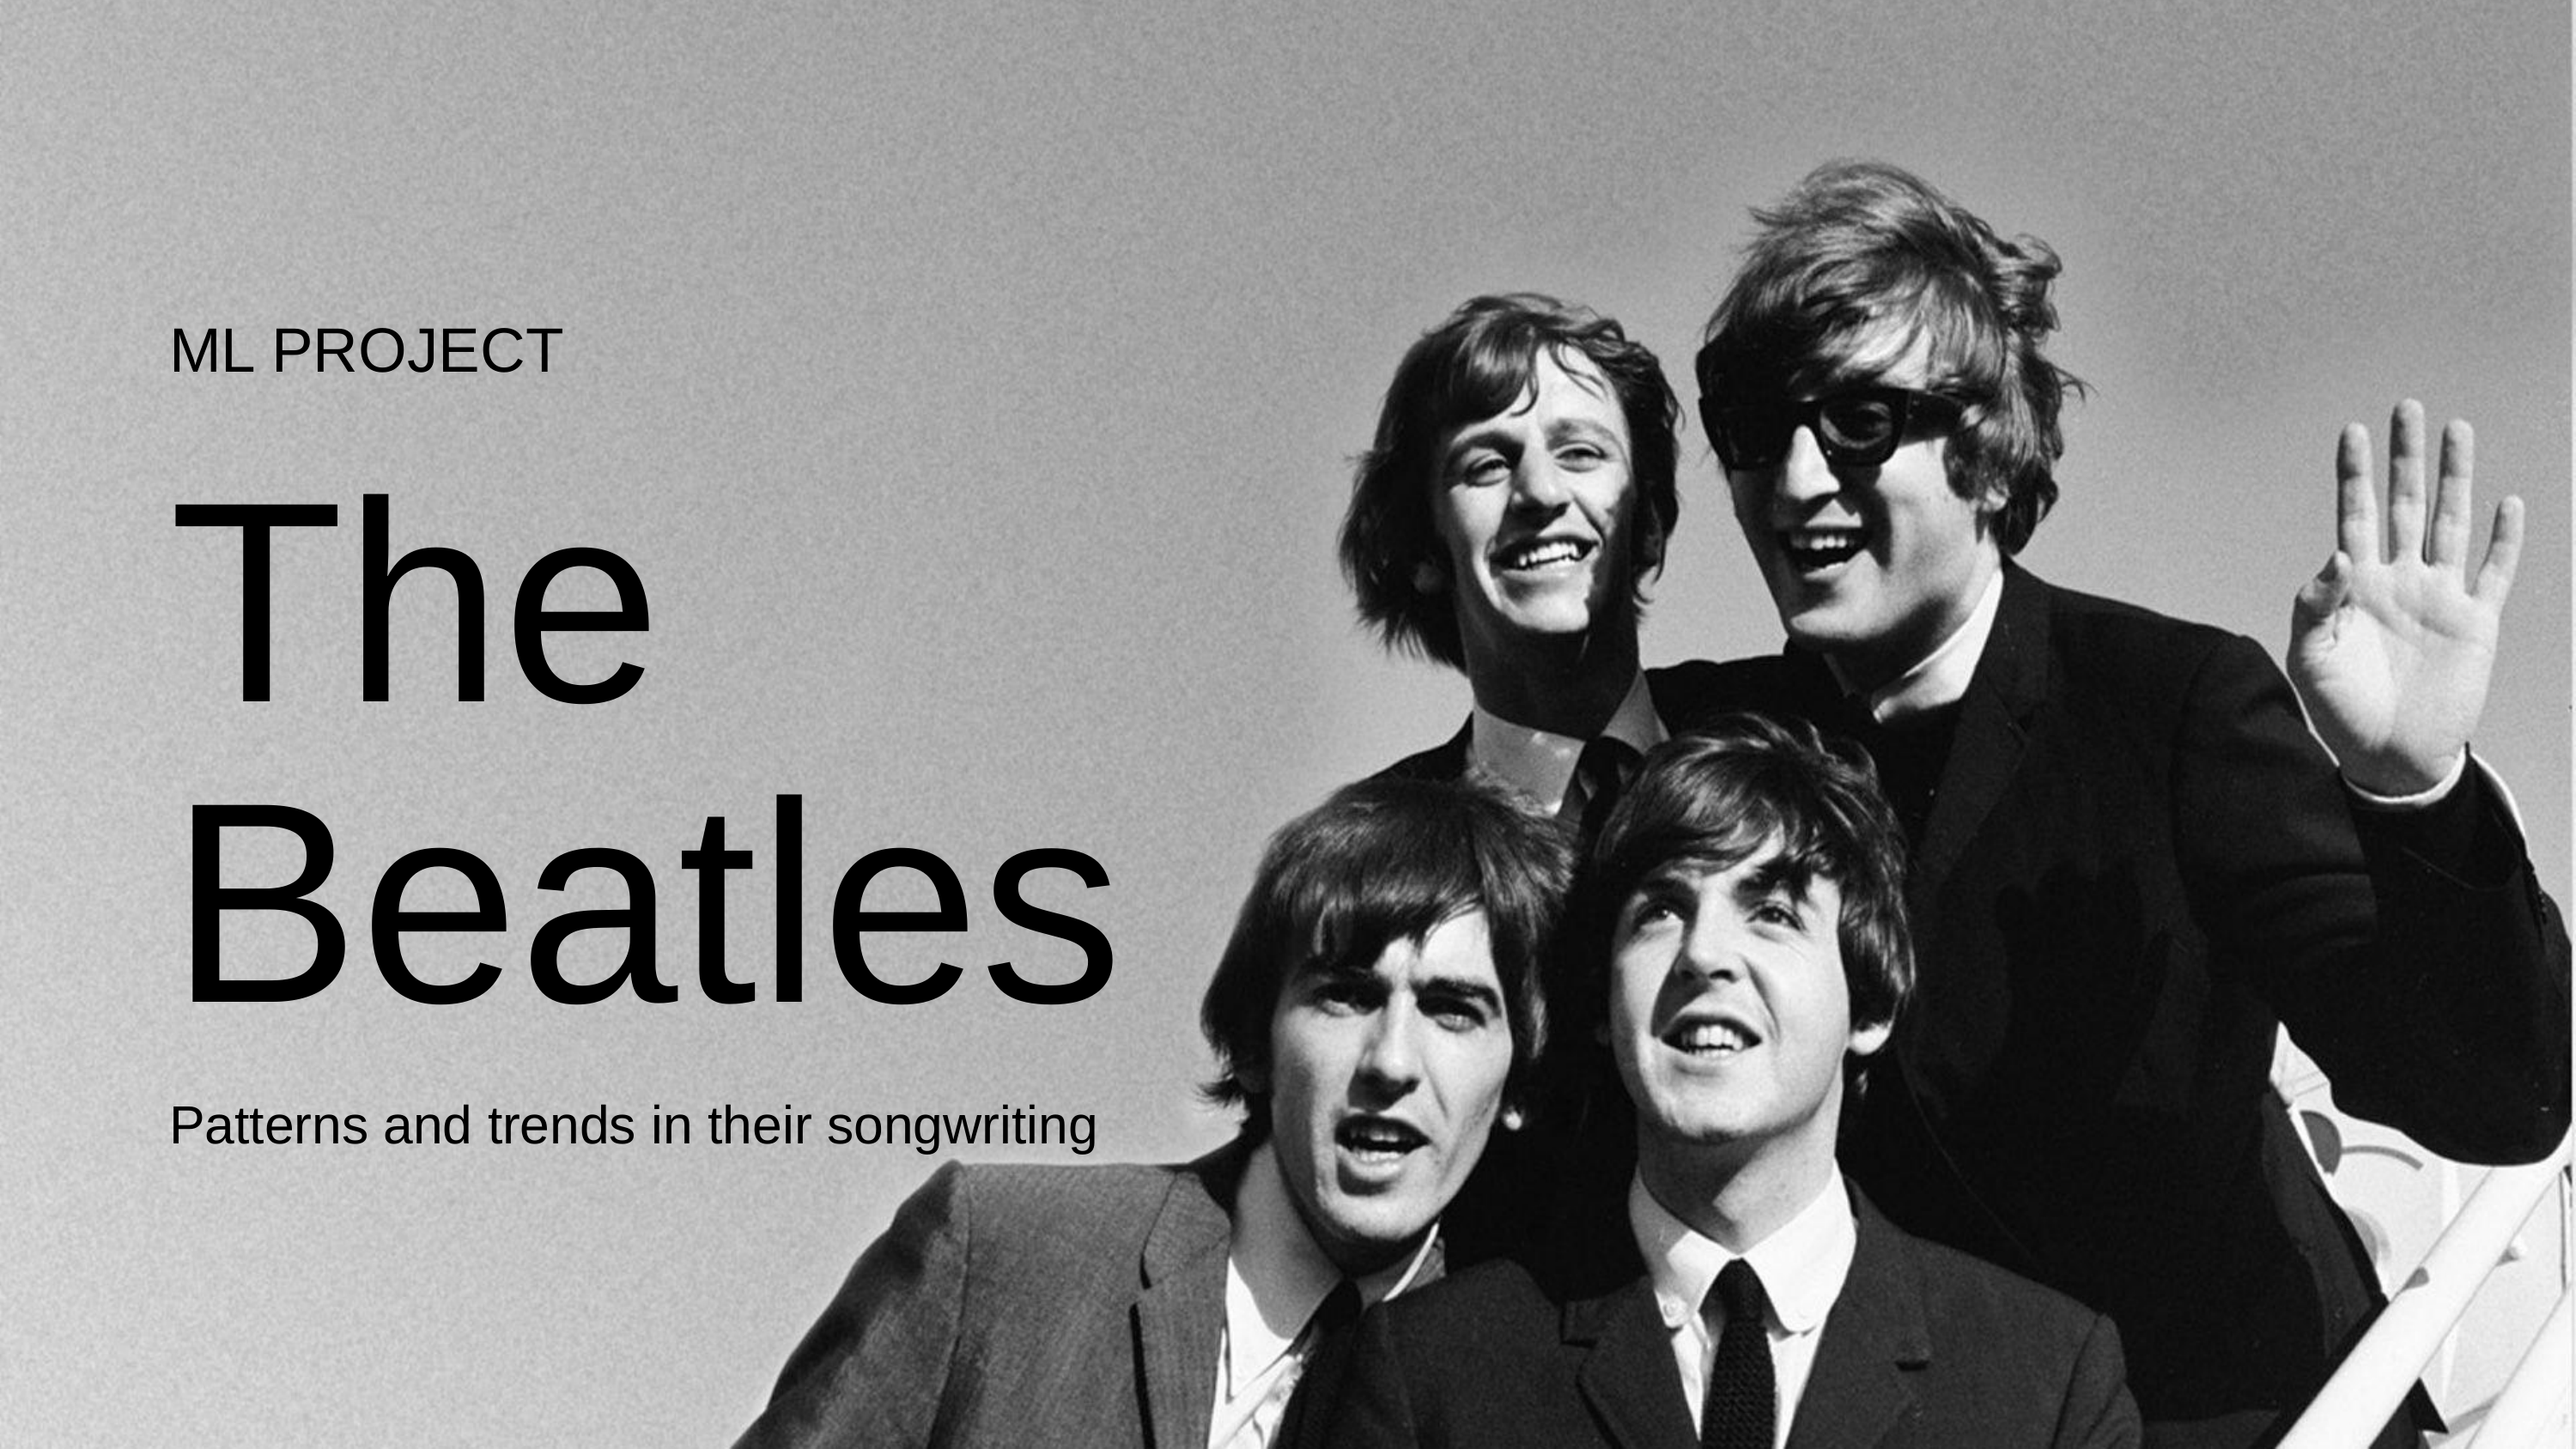

ML PROJECT
The
Beatles
Patterns and trends in their songwriting